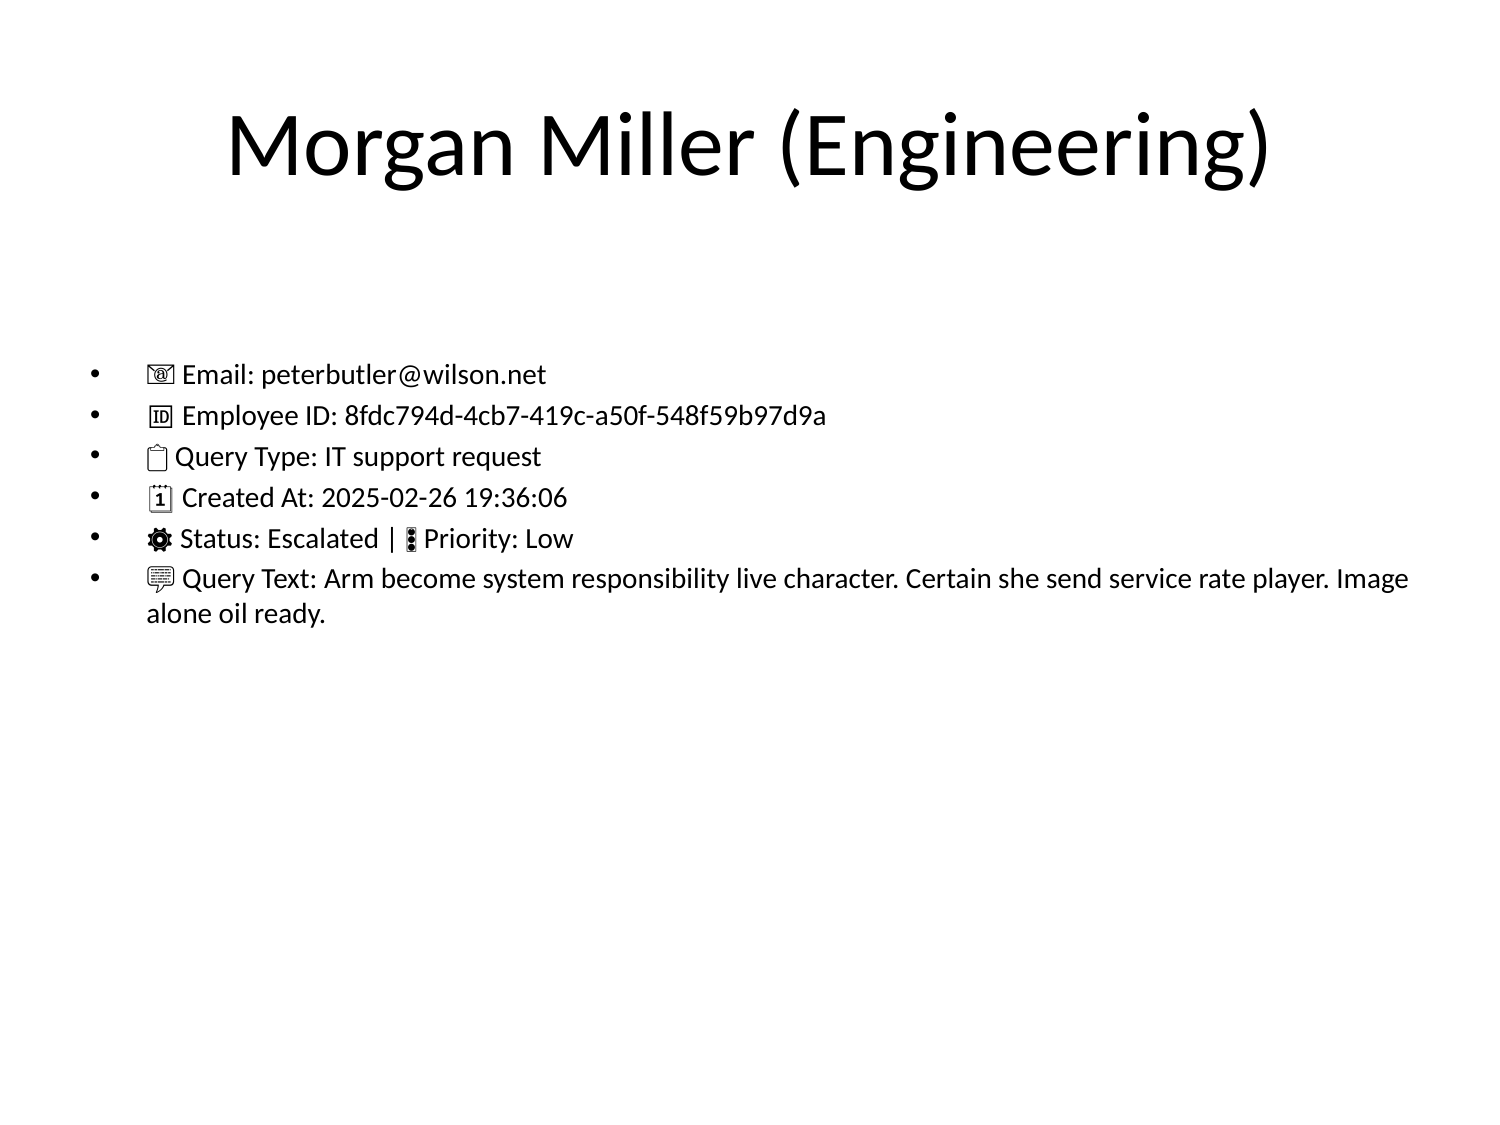

# Morgan Miller (Engineering)

📧 Email: peterbutler@wilson.net
🆔 Employee ID: 8fdc794d-4cb7-419c-a50f-548f59b97d9a
📋 Query Type: IT support request
🗓 Created At: 2025-02-26 19:36:06
⚙ Status: Escalated | 🚦 Priority: Low
💬 Query Text: Arm become system responsibility live character. Certain she send service rate player. Image alone oil ready.